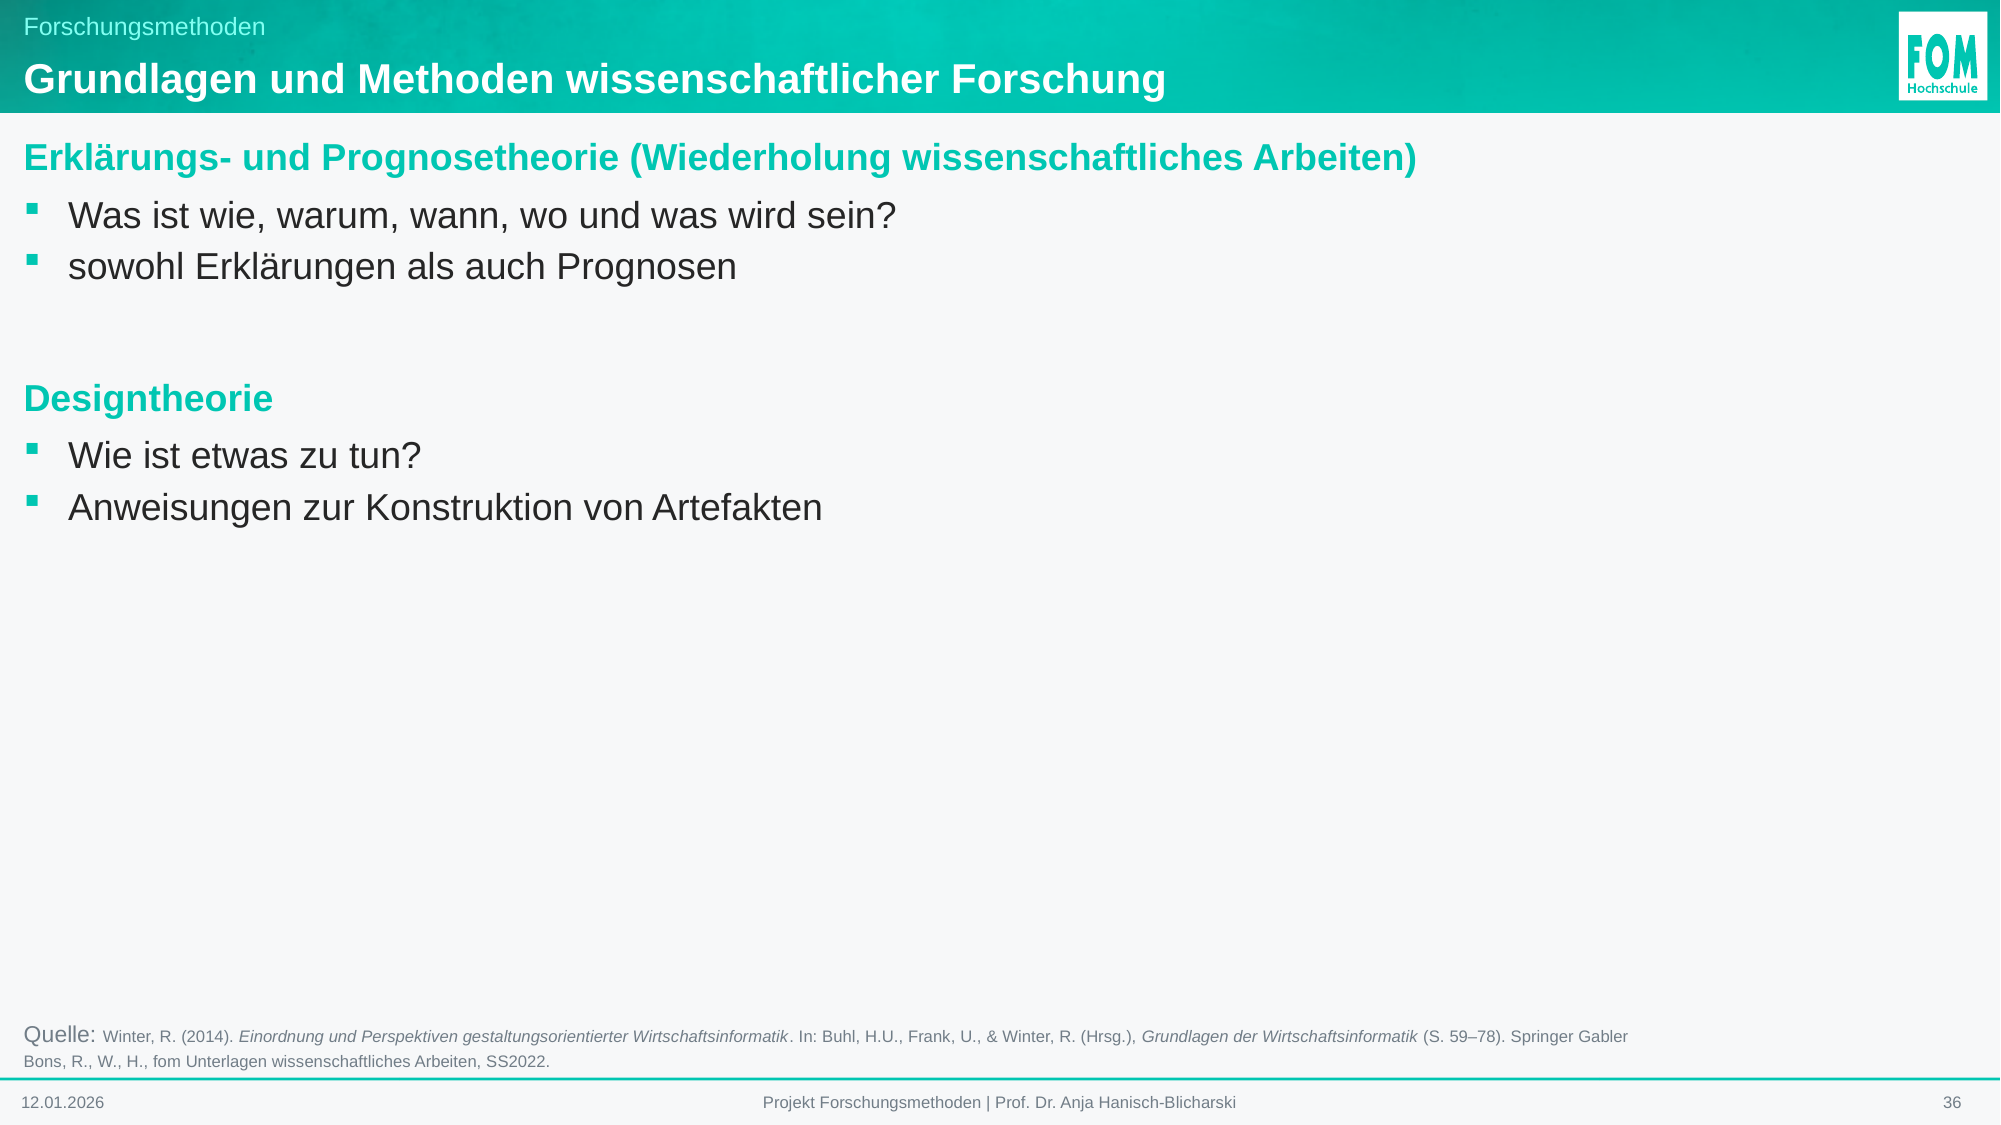

# Forschungsmethoden
Grundlagen und Methoden wissenschaftlicher Forschung
Erklärungs- und Prognosetheorie (Wiederholung wissenschaftliches Arbeiten)
Was ist wie, warum, wann, wo und was wird sein?
sowohl Erklärungen als auch Prognosen

Designtheorie
Wie ist etwas zu tun?
Anweisungen zur Konstruktion von Artefakten

Quelle: Winter, R. (2014). Einordnung und Perspektiven gestaltungsorientierter Wirtschaftsinformatik. In: Buhl, H.U., Frank, U., & Winter, R. (Hrsg.), Grundlagen der Wirtschaftsinformatik (S. 59–78). Springer Gabler
Bons, R., W., H., fom Unterlagen wissenschaftliches Arbeiten, SS2022.
12.01.2026
36
Projekt Forschungsmethoden | Prof. Dr. Anja Hanisch-Blicharski